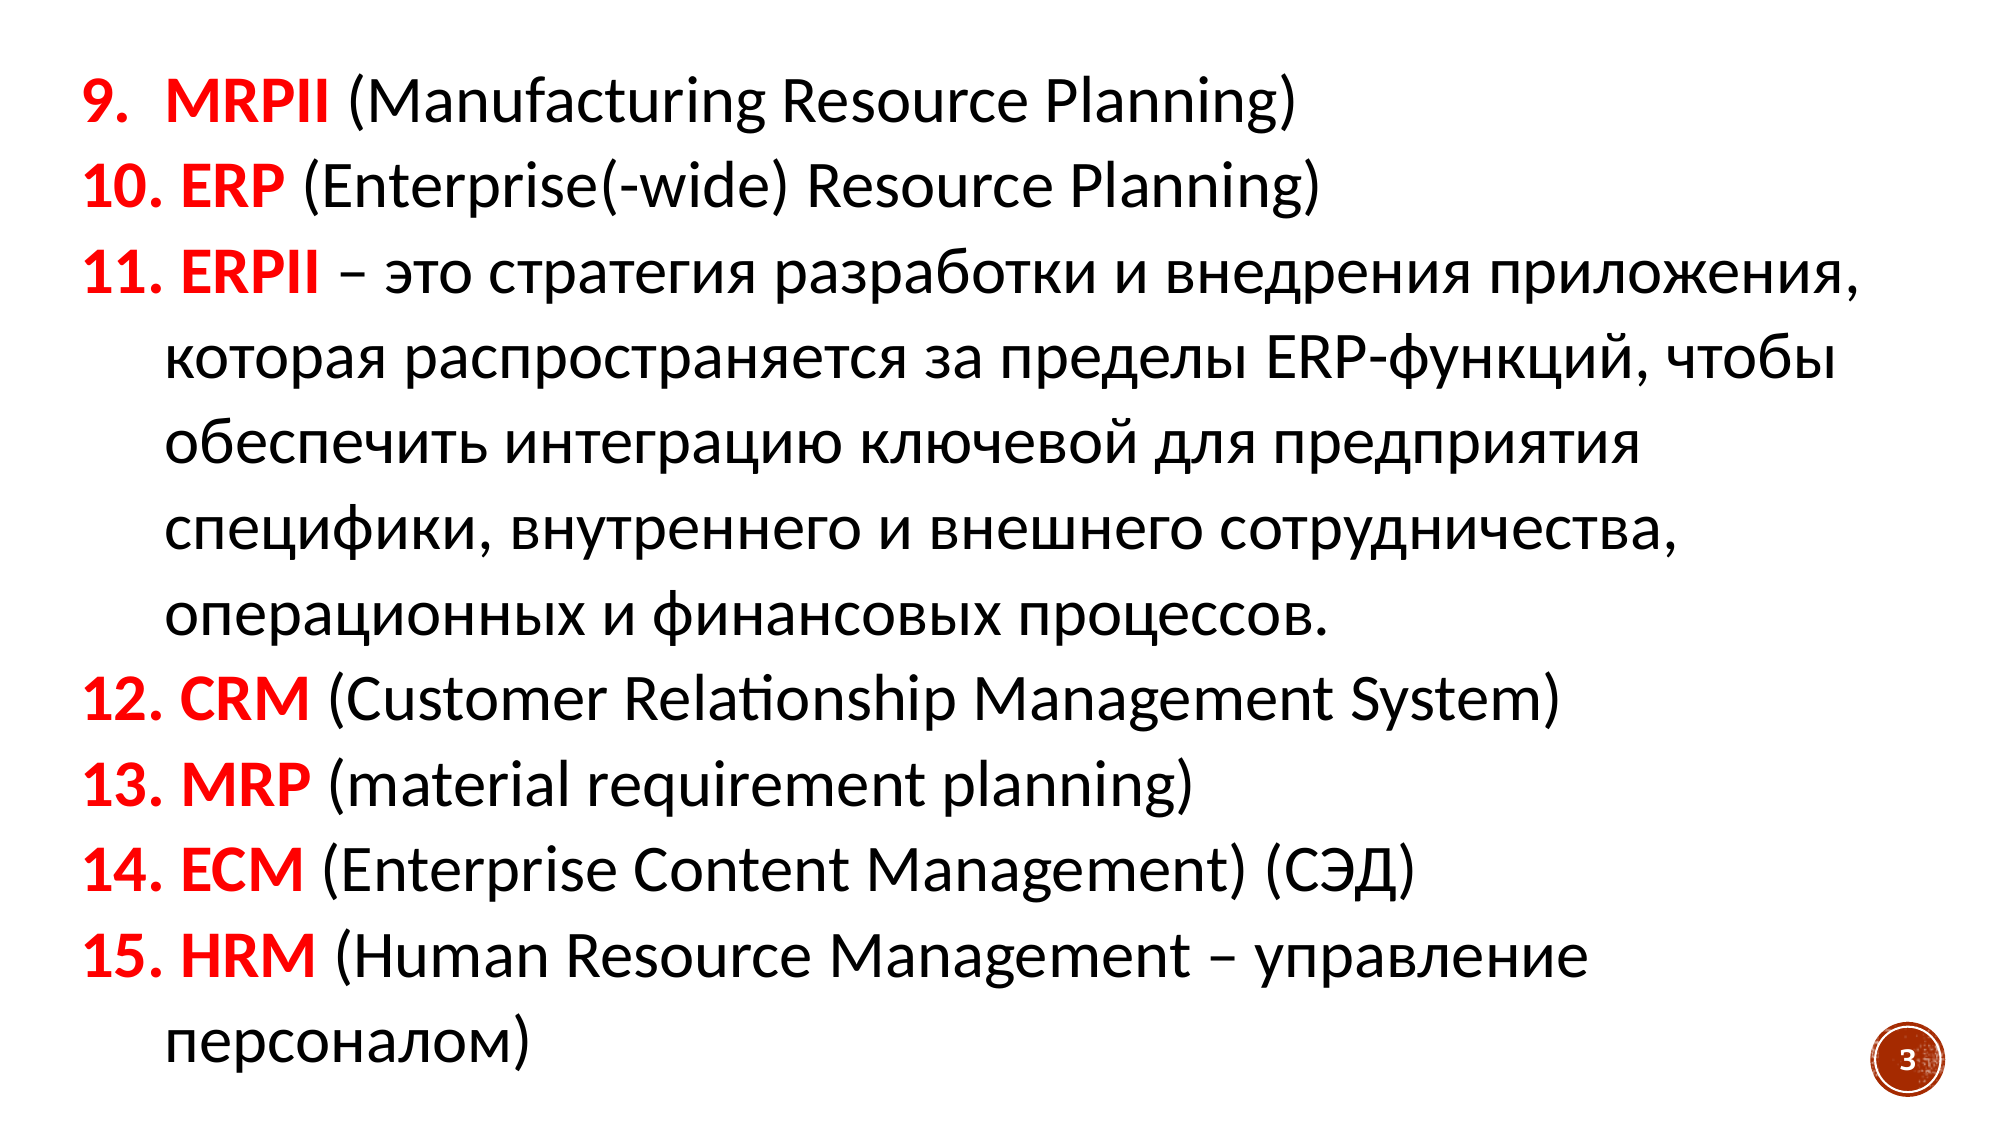

MRPII (Manufacturing Resource Planning)
 ERP (Enterprise(-wide) Resource Planning)
 ERPII – это стратегия разработки и внедрения приложения, которая распространяется за пределы ERP-функций, чтобы обеспечить интеграцию ключевой для предприятия специфики, внутреннего и внешнего сотрудничества, операционных и финансовых процессов.
 CRM (Customer Relationship Management System)
 MRP (material requirement planning)
 ECM (Enterprise Content Management) (СЭД)
 HRM (Human Resource Management – управление персоналом)
3